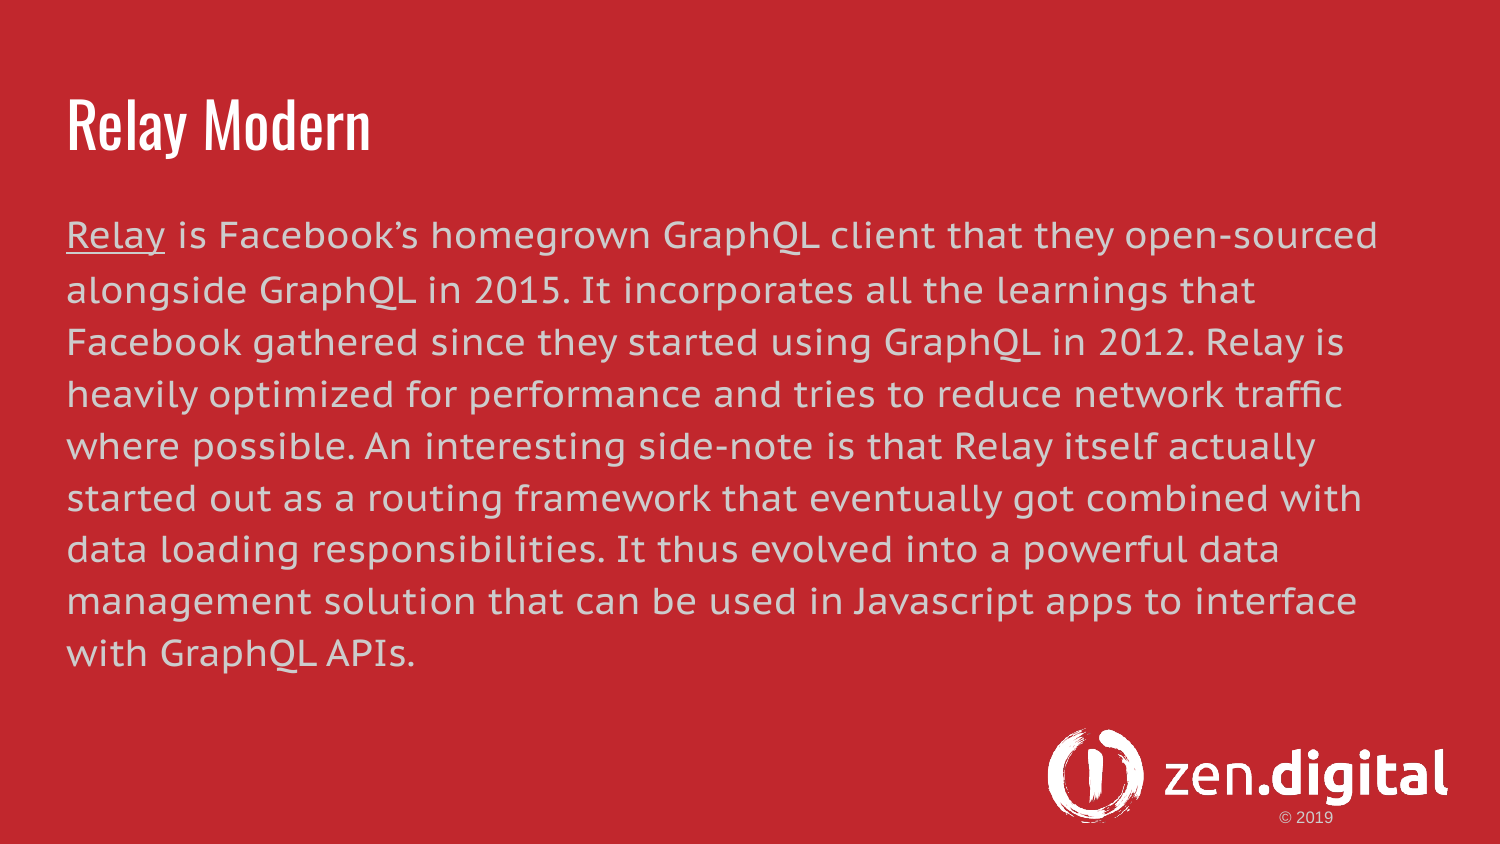

# Relay Modern
Relay is Facebook’s homegrown GraphQL client that they open-sourced alongside GraphQL in 2015. It incorporates all the learnings that Facebook gathered since they started using GraphQL in 2012. Relay is heavily optimized for performance and tries to reduce network traffic where possible. An interesting side-note is that Relay itself actually started out as a routing framework that eventually got combined with data loading responsibilities. It thus evolved into a powerful data management solution that can be used in Javascript apps to interface with GraphQL APIs.